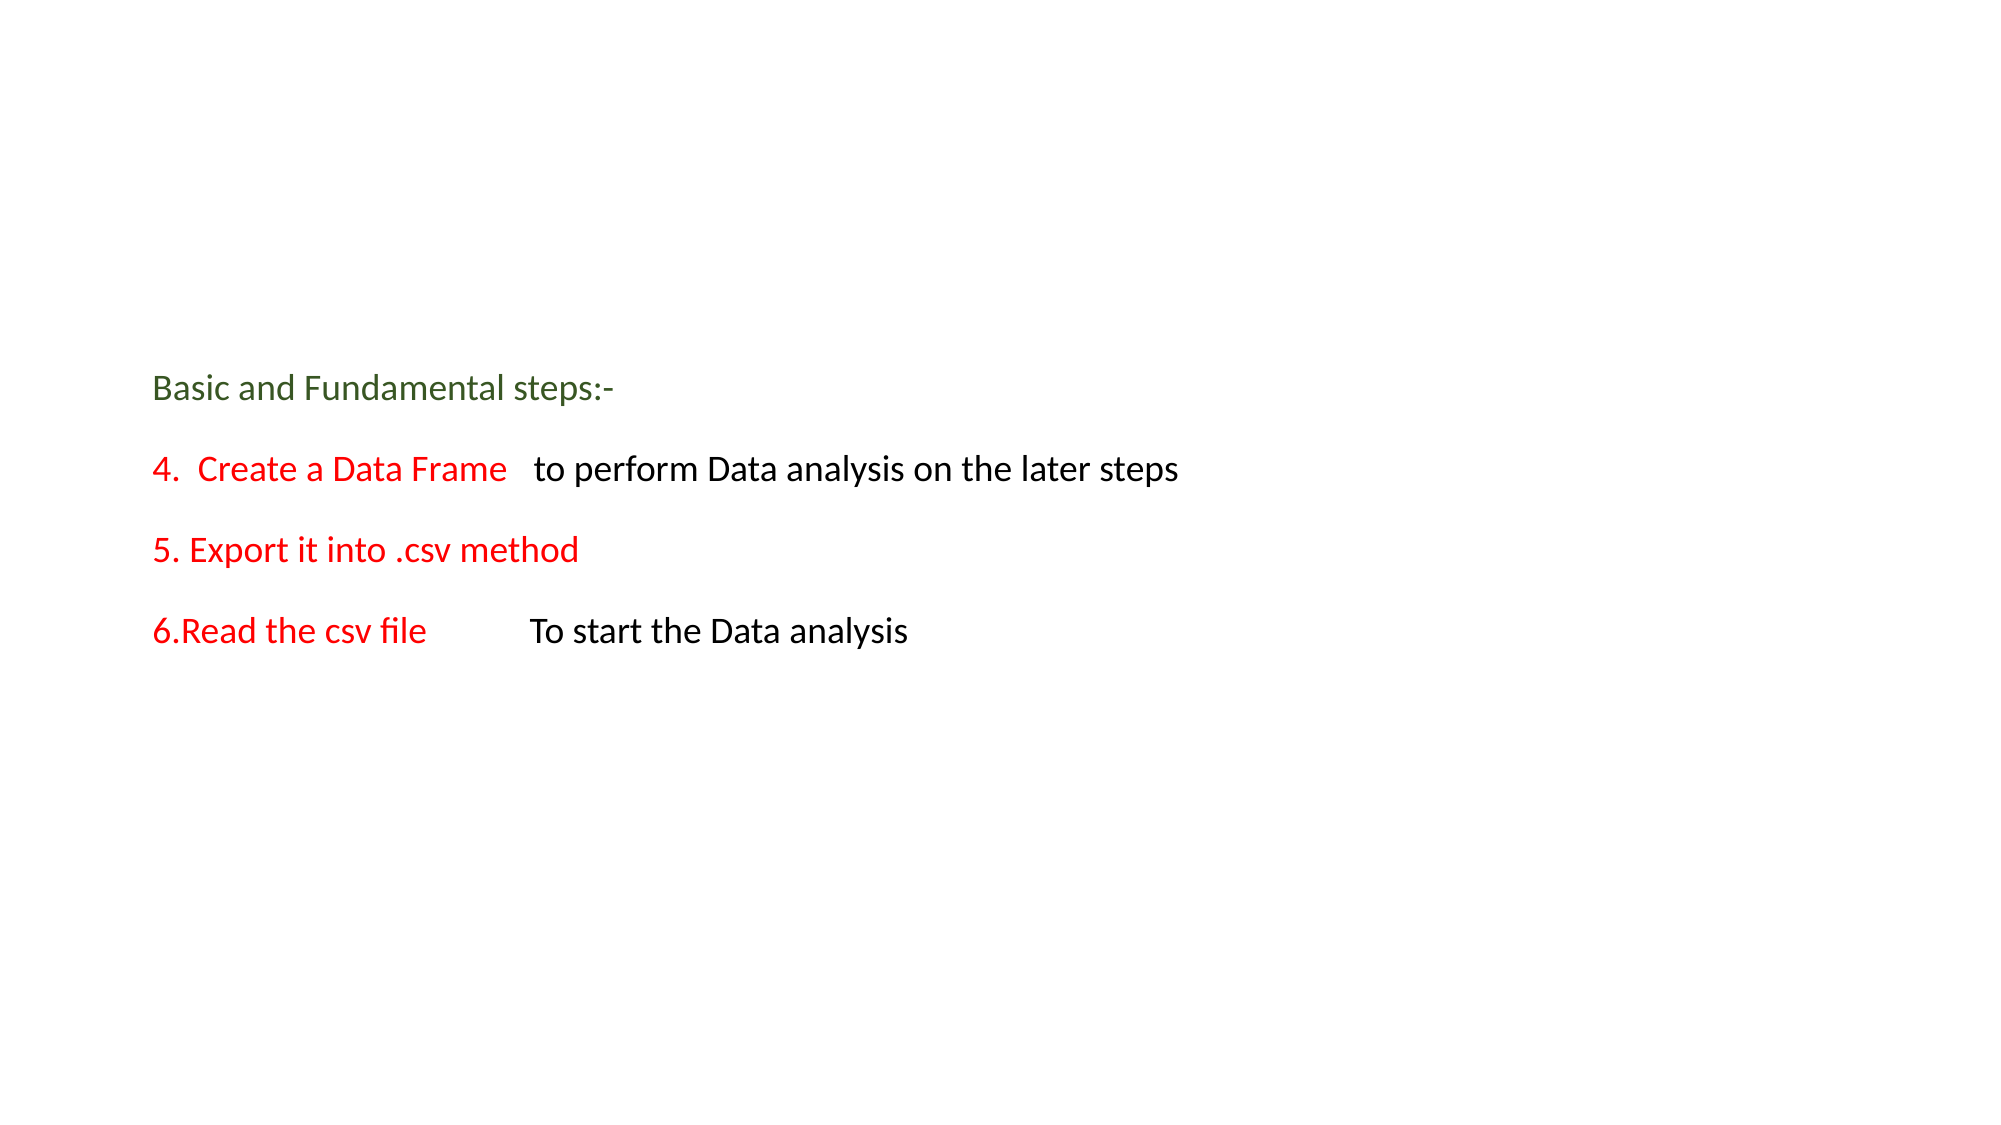

# Basic and Fundamental steps:- 4.  Create a Data Frame   to perform Data analysis on the later steps 5. Export it into .csv method 6.Read the csv file            To start the Data analysis